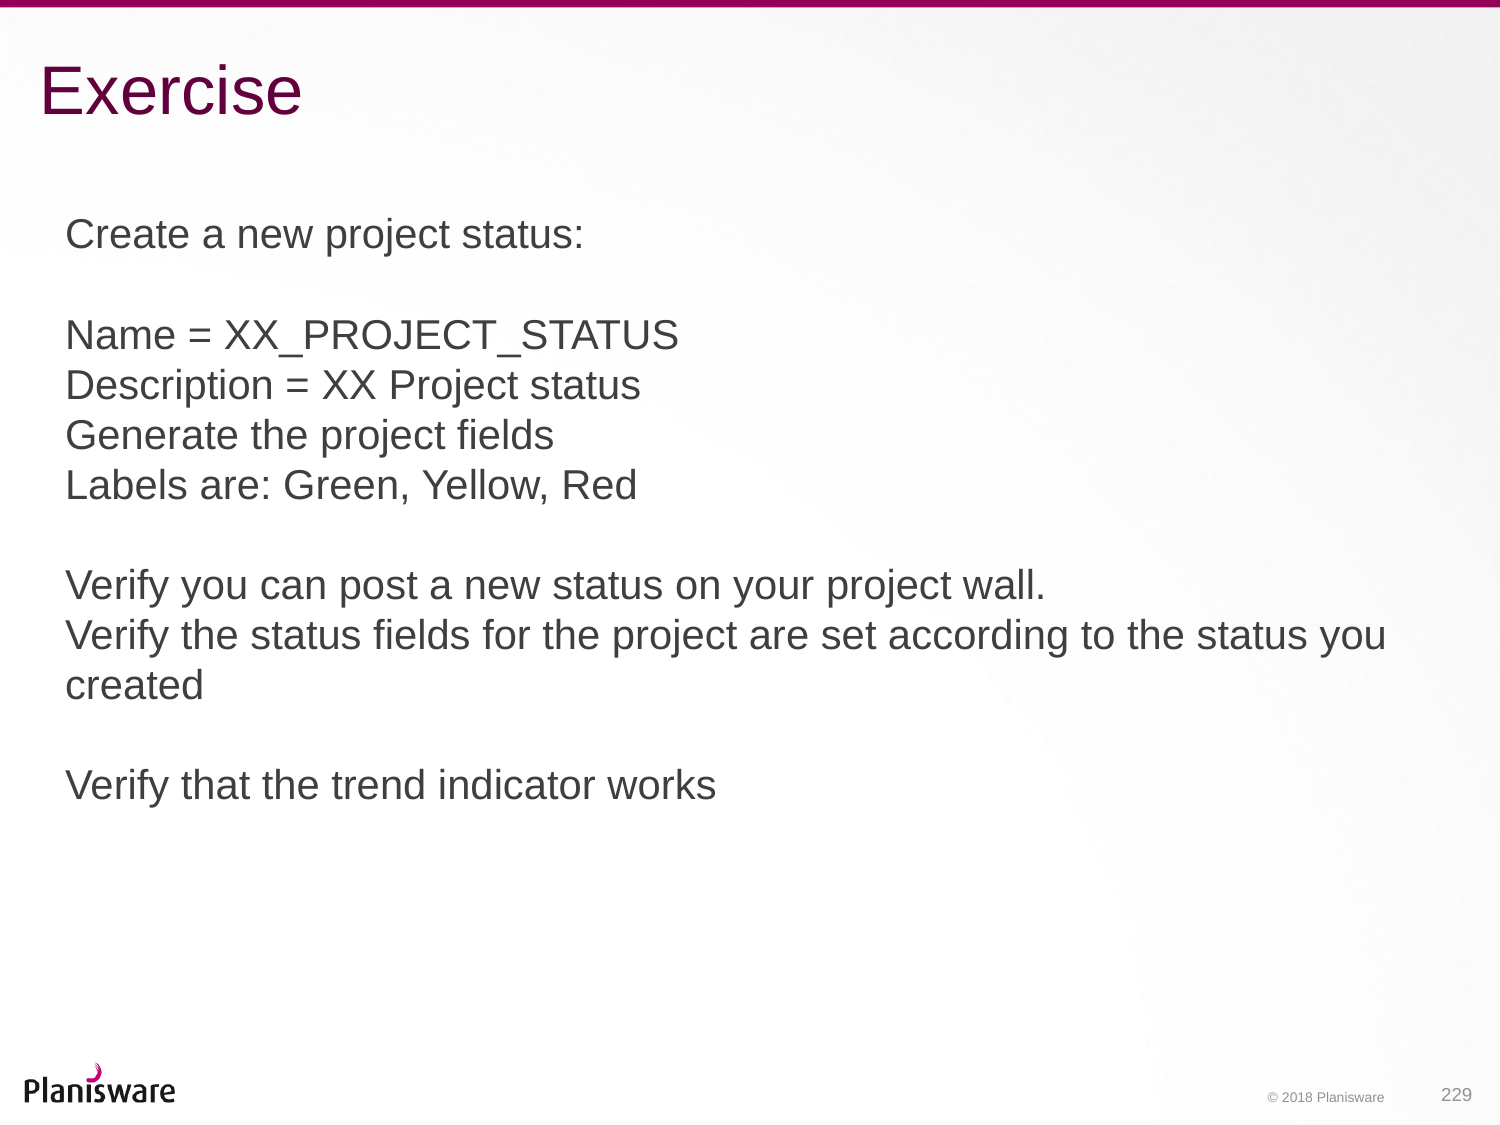

# Exercise
Create a new project status:

Name = XX_PROJECT_STATUS
Description = XX Project status
Generate the project fields
Labels are: Green, Yellow, Red

Verify you can post a new status on your project wall.
Verify the status fields for the project are set according to the status you created

Verify that the trend indicator works
© 2018 Planisware
229